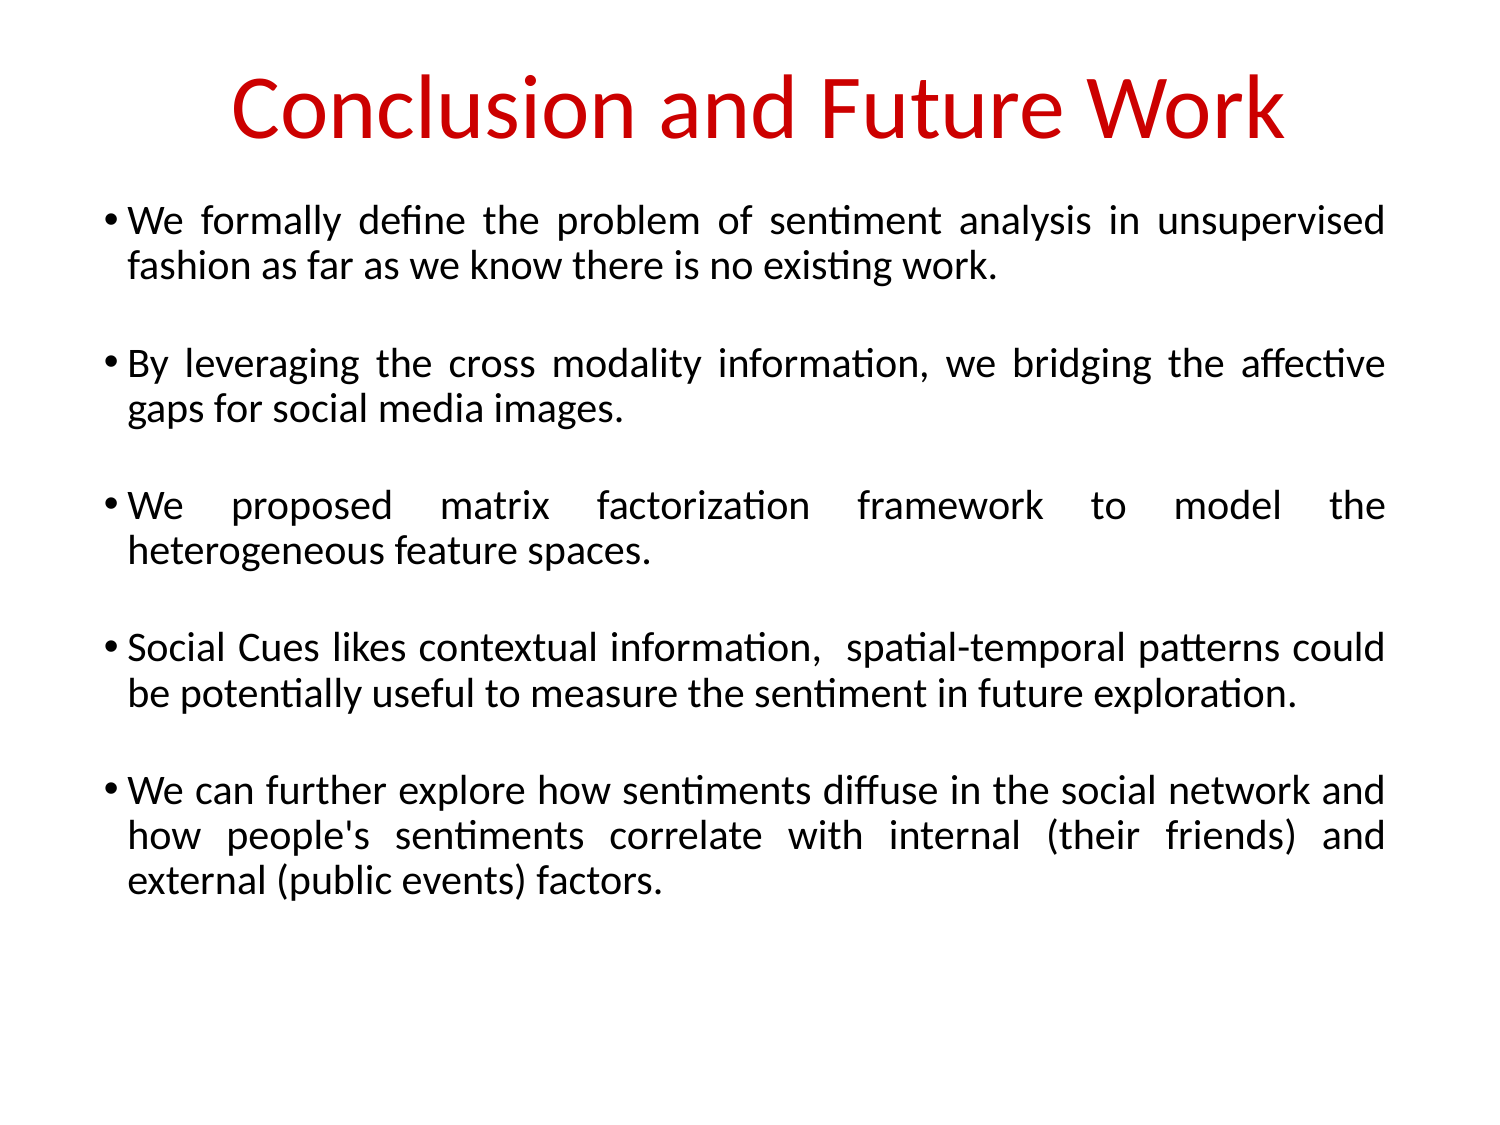

# Conclusion and Future Work

We formally define the problem of sentiment analysis in unsupervised fashion as far as we know there is no existing work.

By leveraging the cross modality information, we bridging the affective gaps for social media images.

We proposed matrix factorization framework to model the heterogeneous feature spaces.

Social Cues likes contextual information,  spatial-temporal patterns could be potentially useful to measure the sentiment in future exploration.

We can further explore how sentiments diffuse in the social network and how people's sentiments correlate with internal (their friends) and external (public events) factors.